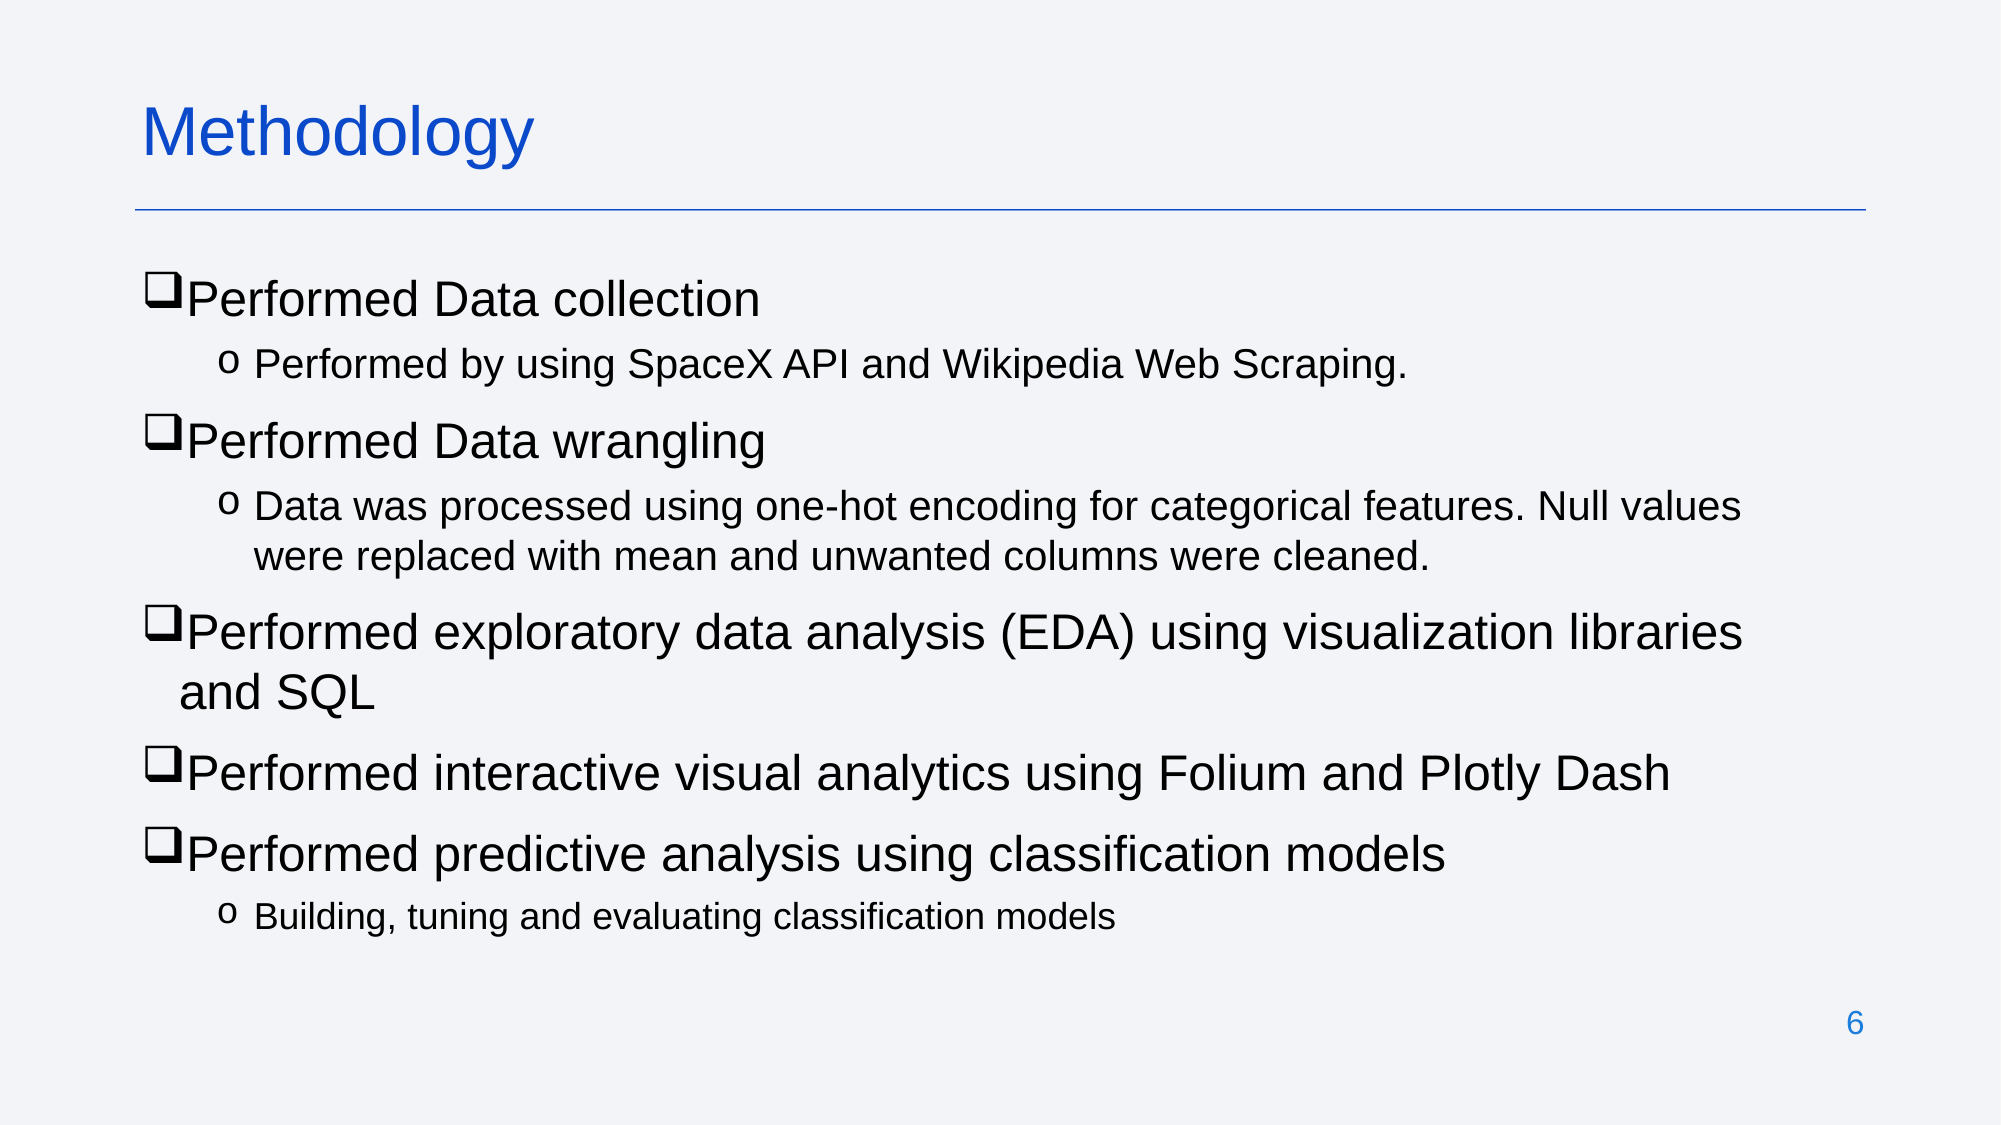

Methodology
Performed Data collection
Performed by using SpaceX API and Wikipedia Web Scraping.
Performed Data wrangling
Data was processed using one-hot encoding for categorical features. Null values were replaced with mean and unwanted columns were cleaned.
Performed exploratory data analysis (EDA) using visualization libraries and SQL
Performed interactive visual analytics using Folium and Plotly Dash
Performed predictive analysis using classification models
Building, tuning and evaluating classification models

6